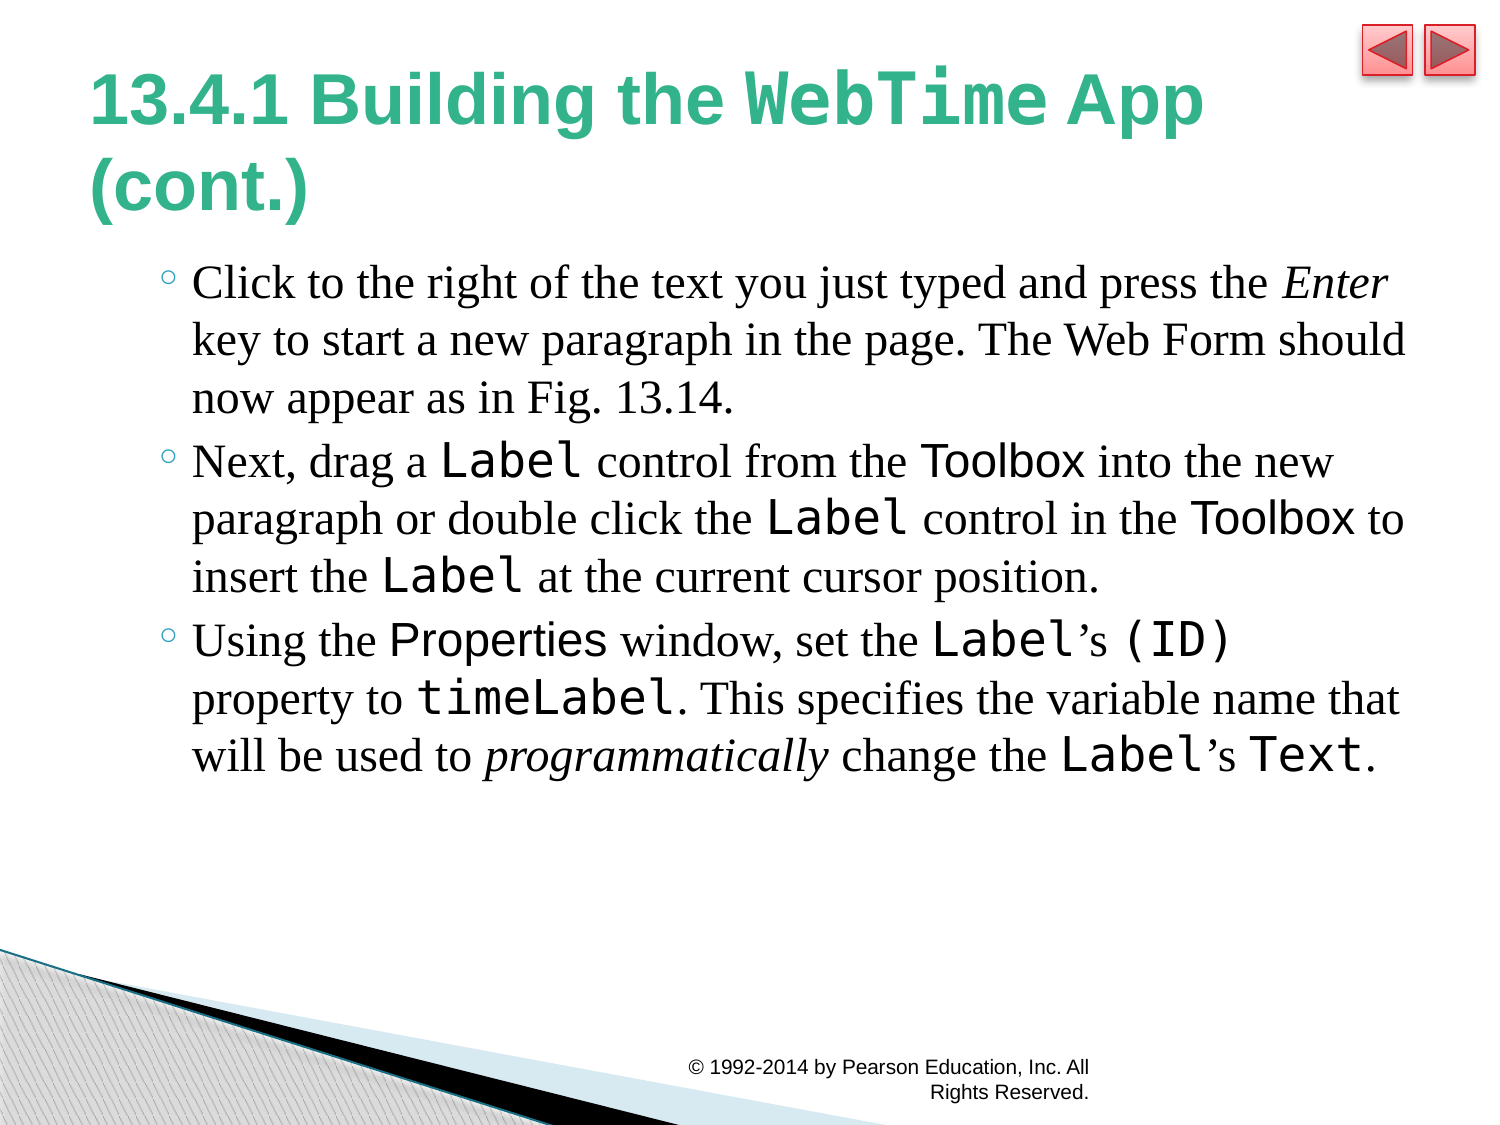

# 13.4.1 Building the WebTime App (cont.)
Click to the right of the text you just typed and press the Enter key to start a new paragraph in the page. The Web Form should now appear as in Fig. 13.14.
Next, drag a Label control from the Toolbox into the new paragraph or double click the Label control in the Toolbox to insert the Label at the current cursor position.
Using the Properties window, set the Label’s (ID) property to timeLabel. This specifies the variable name that will be used to programmatically change the Label’s Text.
© 1992-2014 by Pearson Education, Inc. All Rights Reserved.